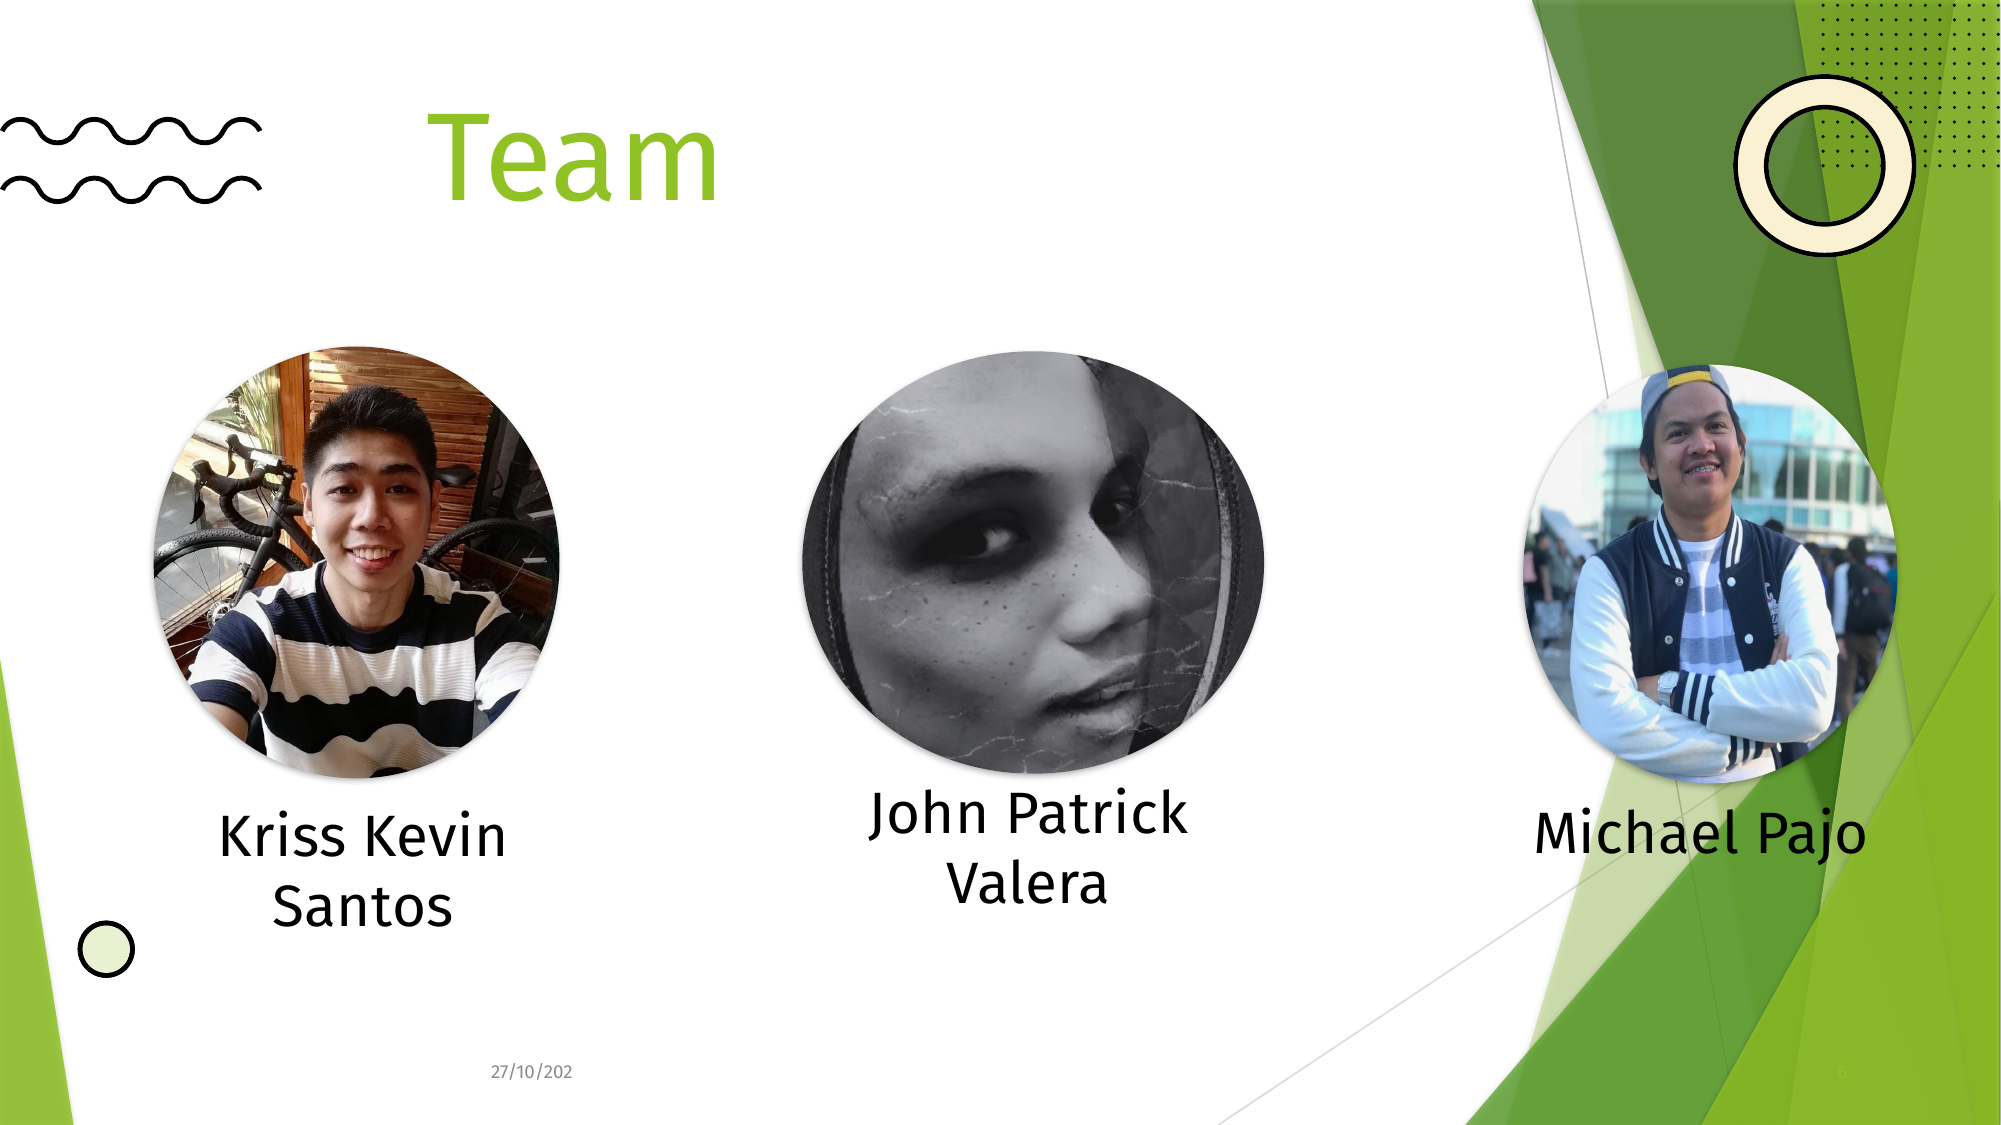

# Team
Kriss Kevin Santos
John Patrick Valera
Michael Pajo
27/10/202
6